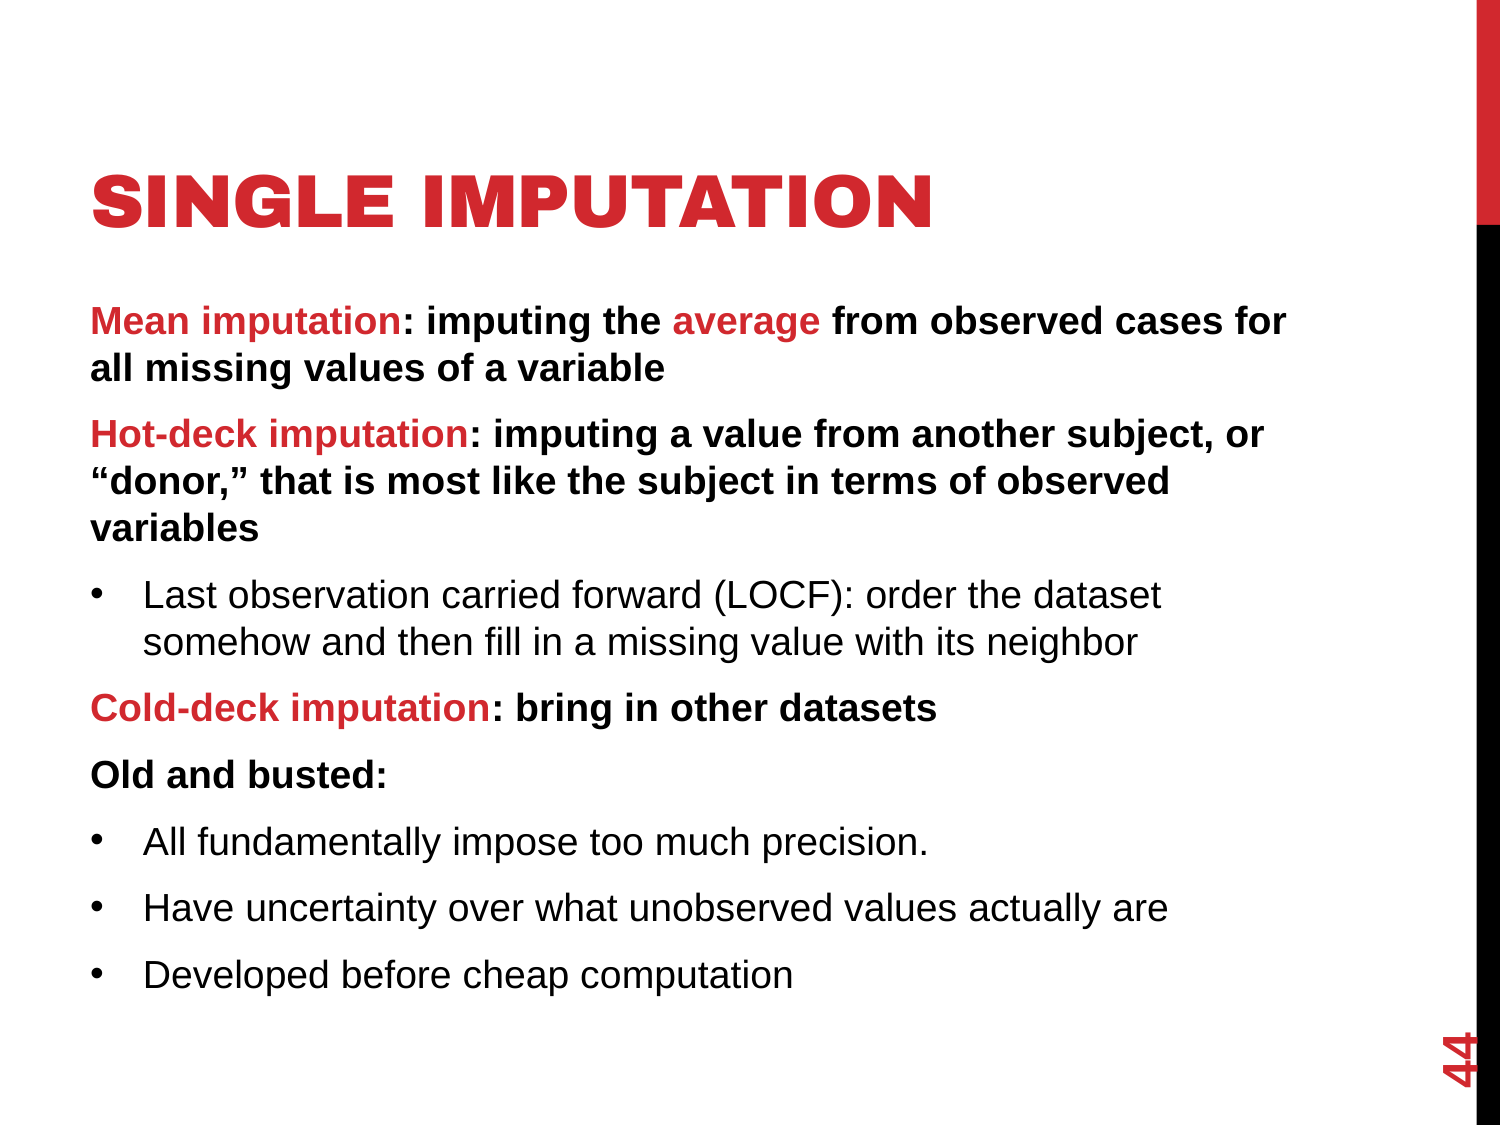

# Single Imputation
Mean imputation: imputing the average from observed cases for all missing values of a variable
Hot-deck imputation: imputing a value from another subject, or “donor,” that is most like the subject in terms of observed variables
Last observation carried forward (LOCF): order the dataset somehow and then fill in a missing value with its neighbor
Cold-deck imputation: bring in other datasets
Old and busted:
All fundamentally impose too much precision.
Have uncertainty over what unobserved values actually are
Developed before cheap computation
44